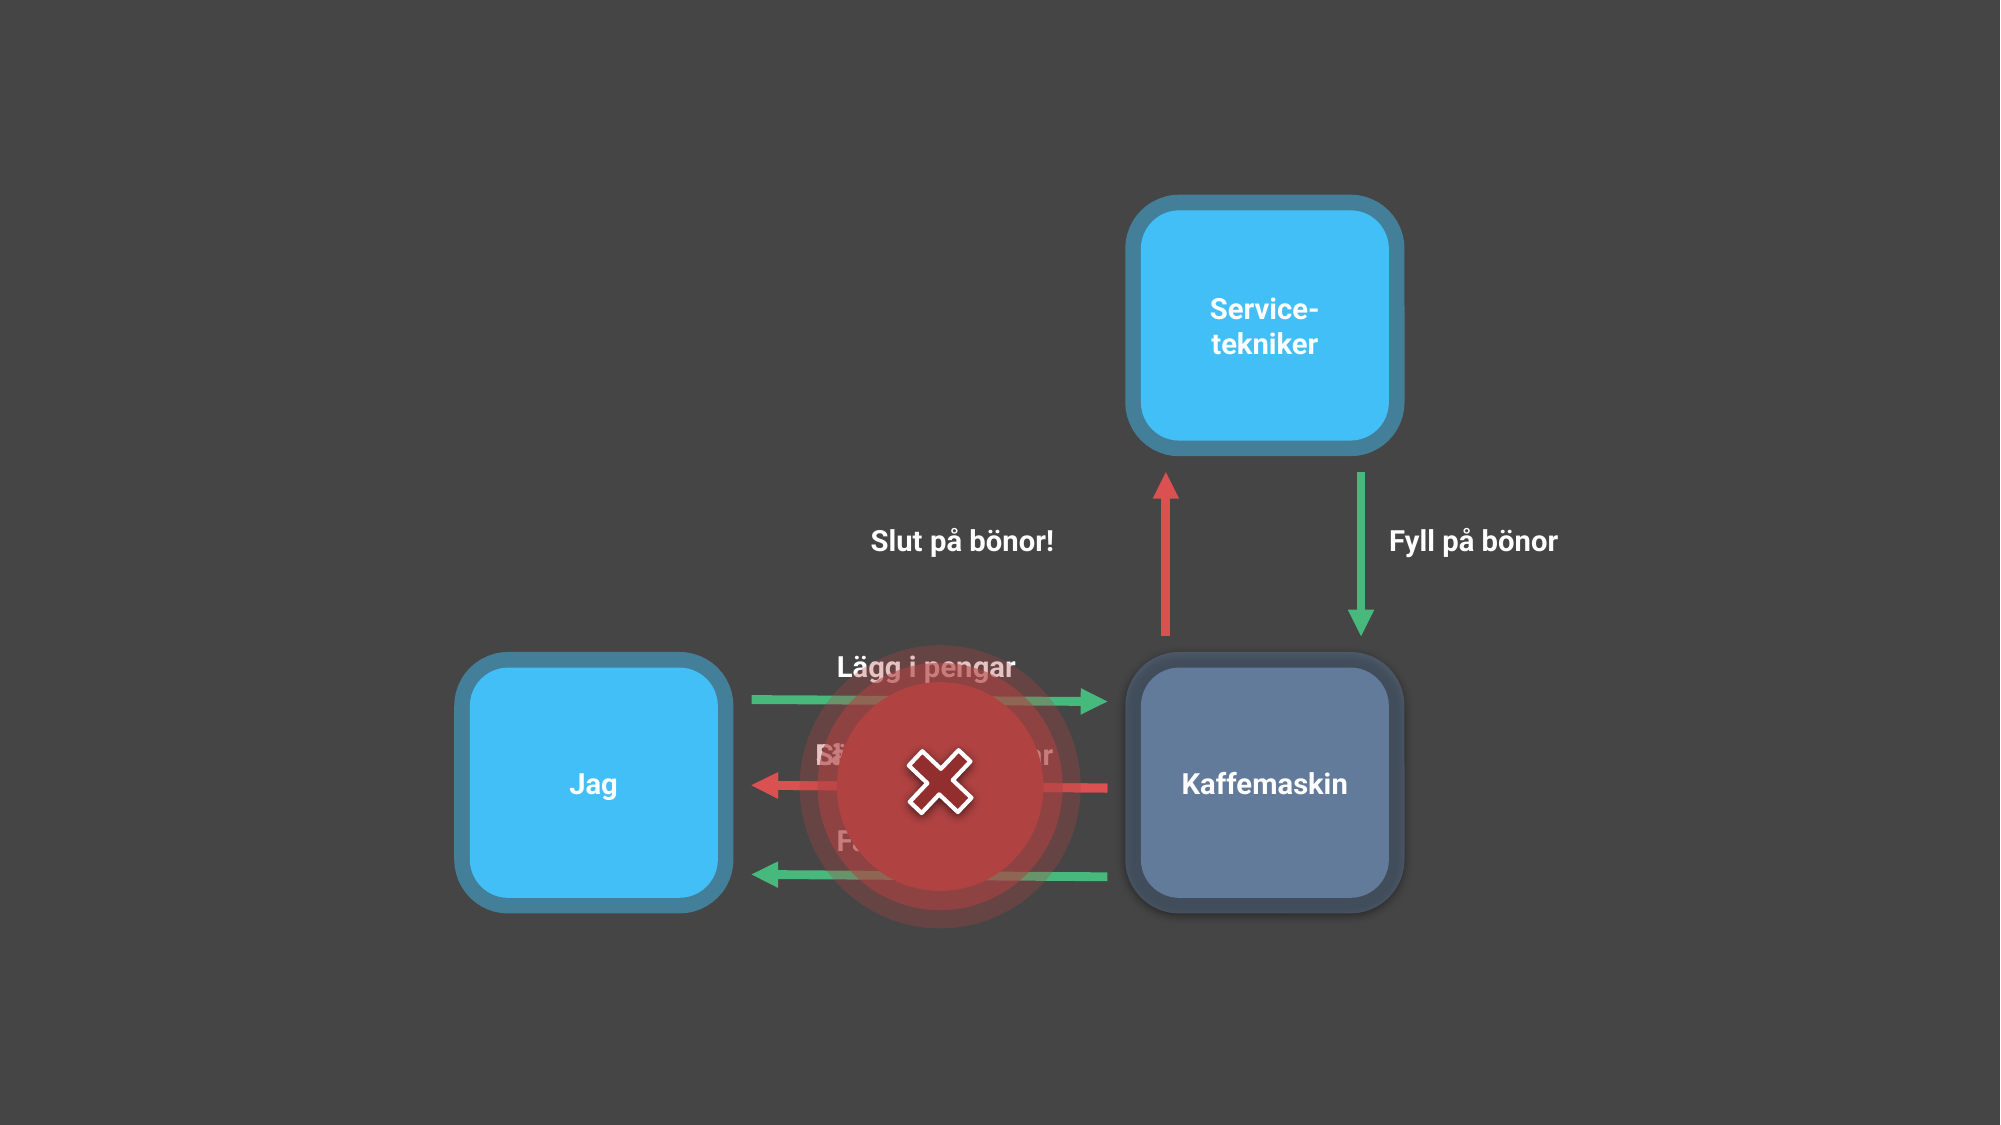

Service-tekniker
Fyll på bönor
Slut på bönor!
Lägg i pengar

Jag
Kaffemaskin

Lägg i mer pengar
Slut på bönor!
Får kaffe